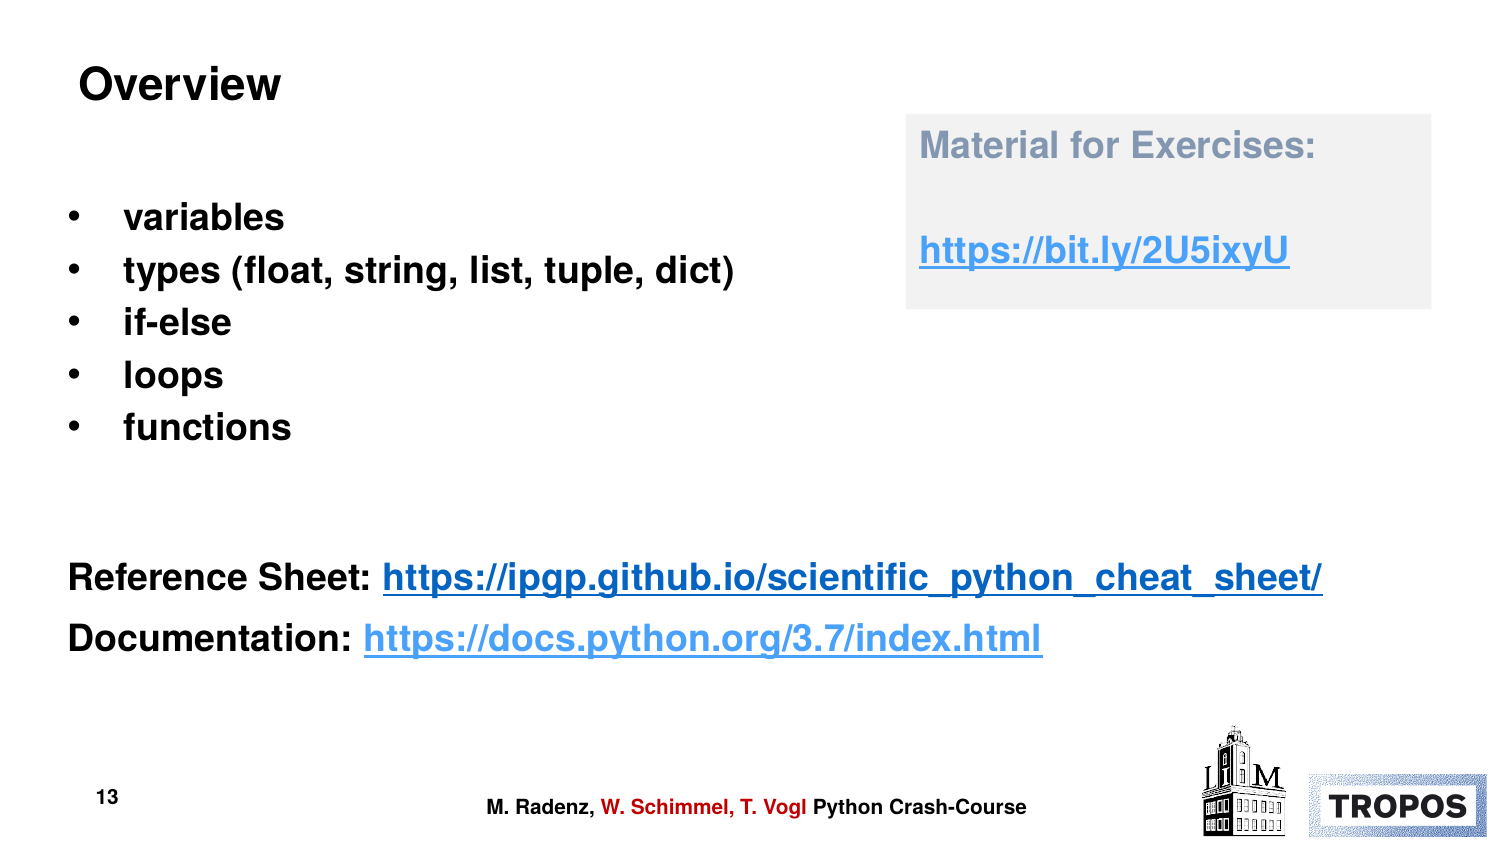

Overview
Material for Exercises:

https://bit.ly/2U5ixyU

variables
types (float, string, list, tuple, dict)
if-else
loops
functions

Reference Sheet: https://ipgp.github.io/scientific_python_cheat_sheet/
Documentation: https://docs.python.org/3.7/index.html

13
M. Radenz, W. Schimmel, T. Vogl Python Crash-Course